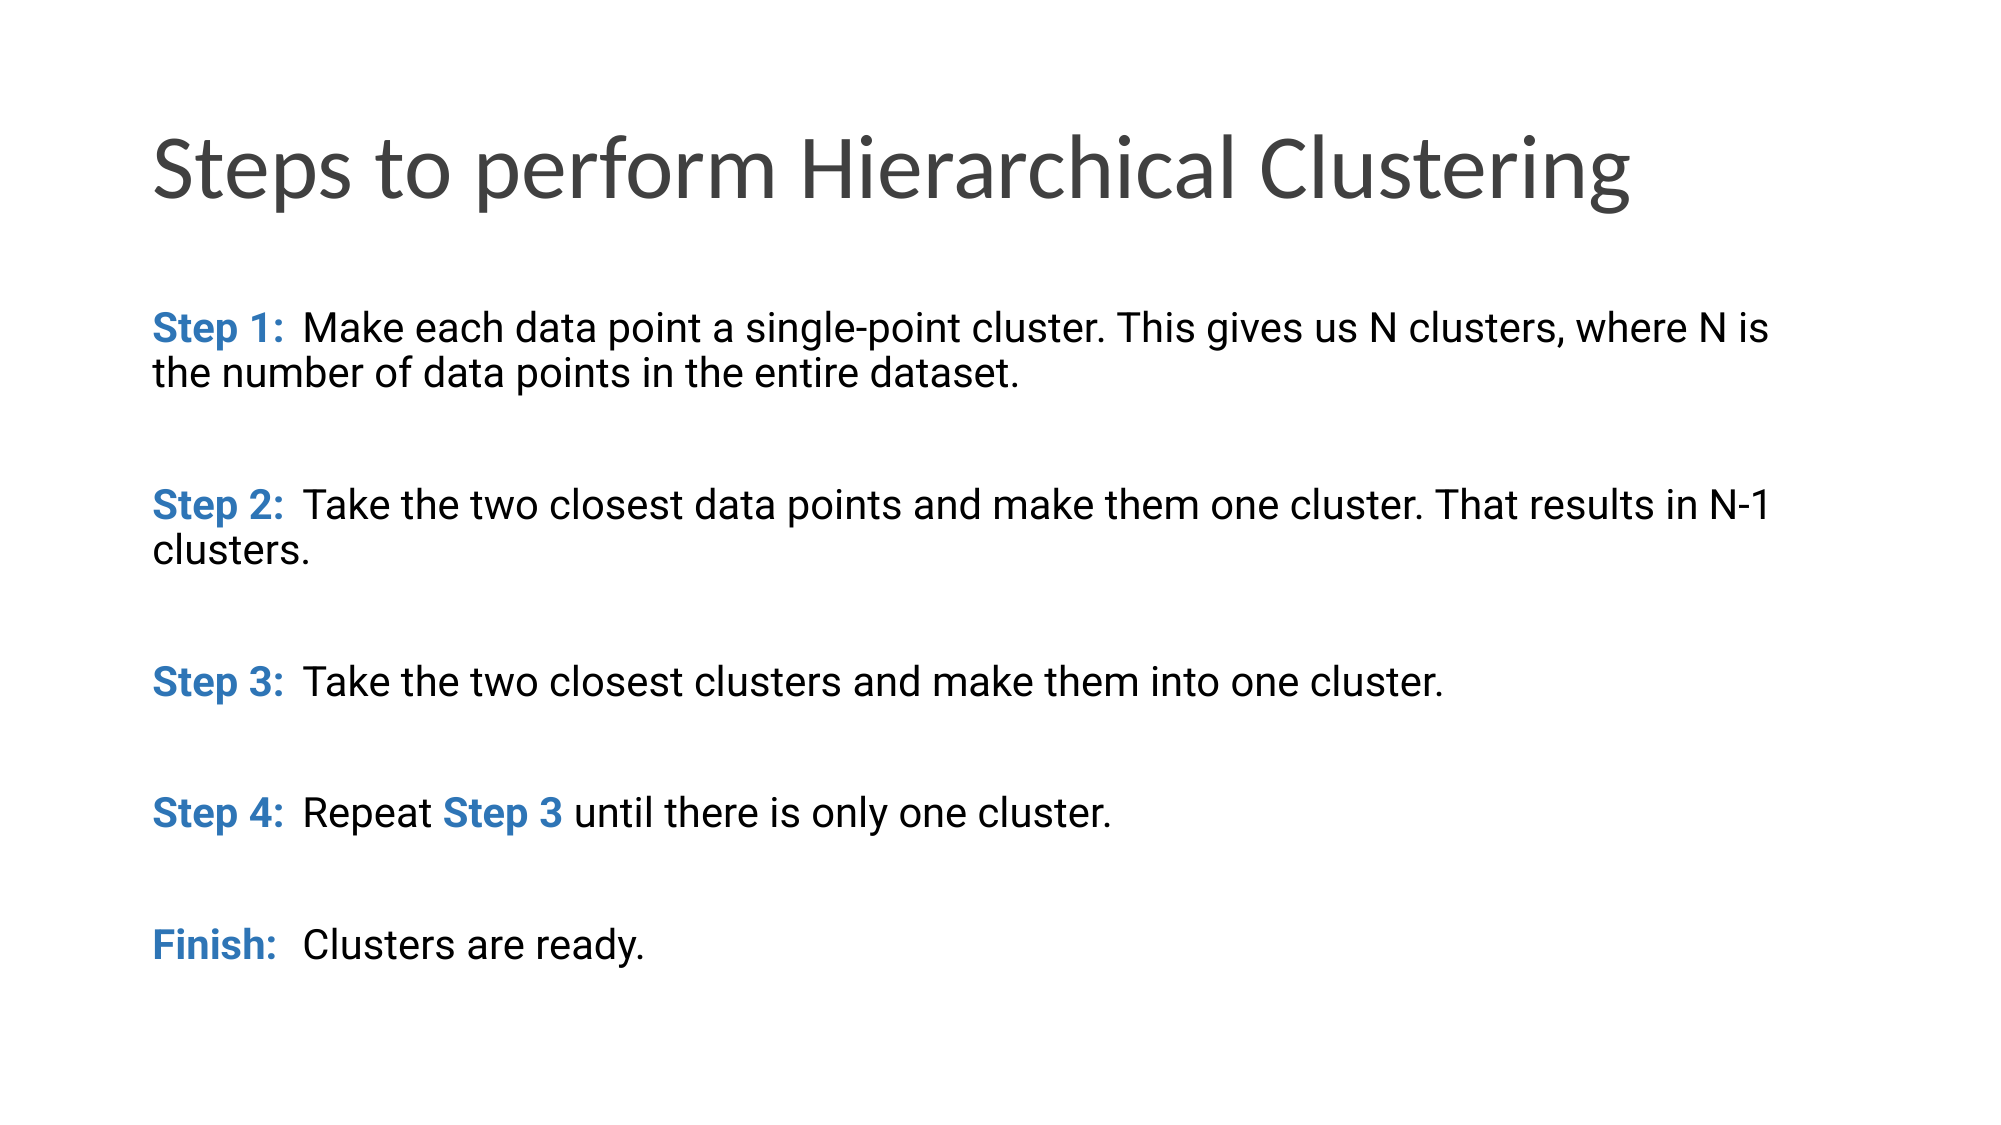

# Steps to perform Hierarchical Clustering
Step 1: 	Make each data point a single-point cluster. This gives us N clusters, where N is 	the number of data points in the entire dataset.

Step 2: 	Take the two closest data points and make them one cluster. That results in N-1 	clusters.

Step 3:	Take the two closest clusters and make them into one cluster.

Step 4:	Repeat Step 3 until there is only one cluster.

Finish:	Clusters are ready.